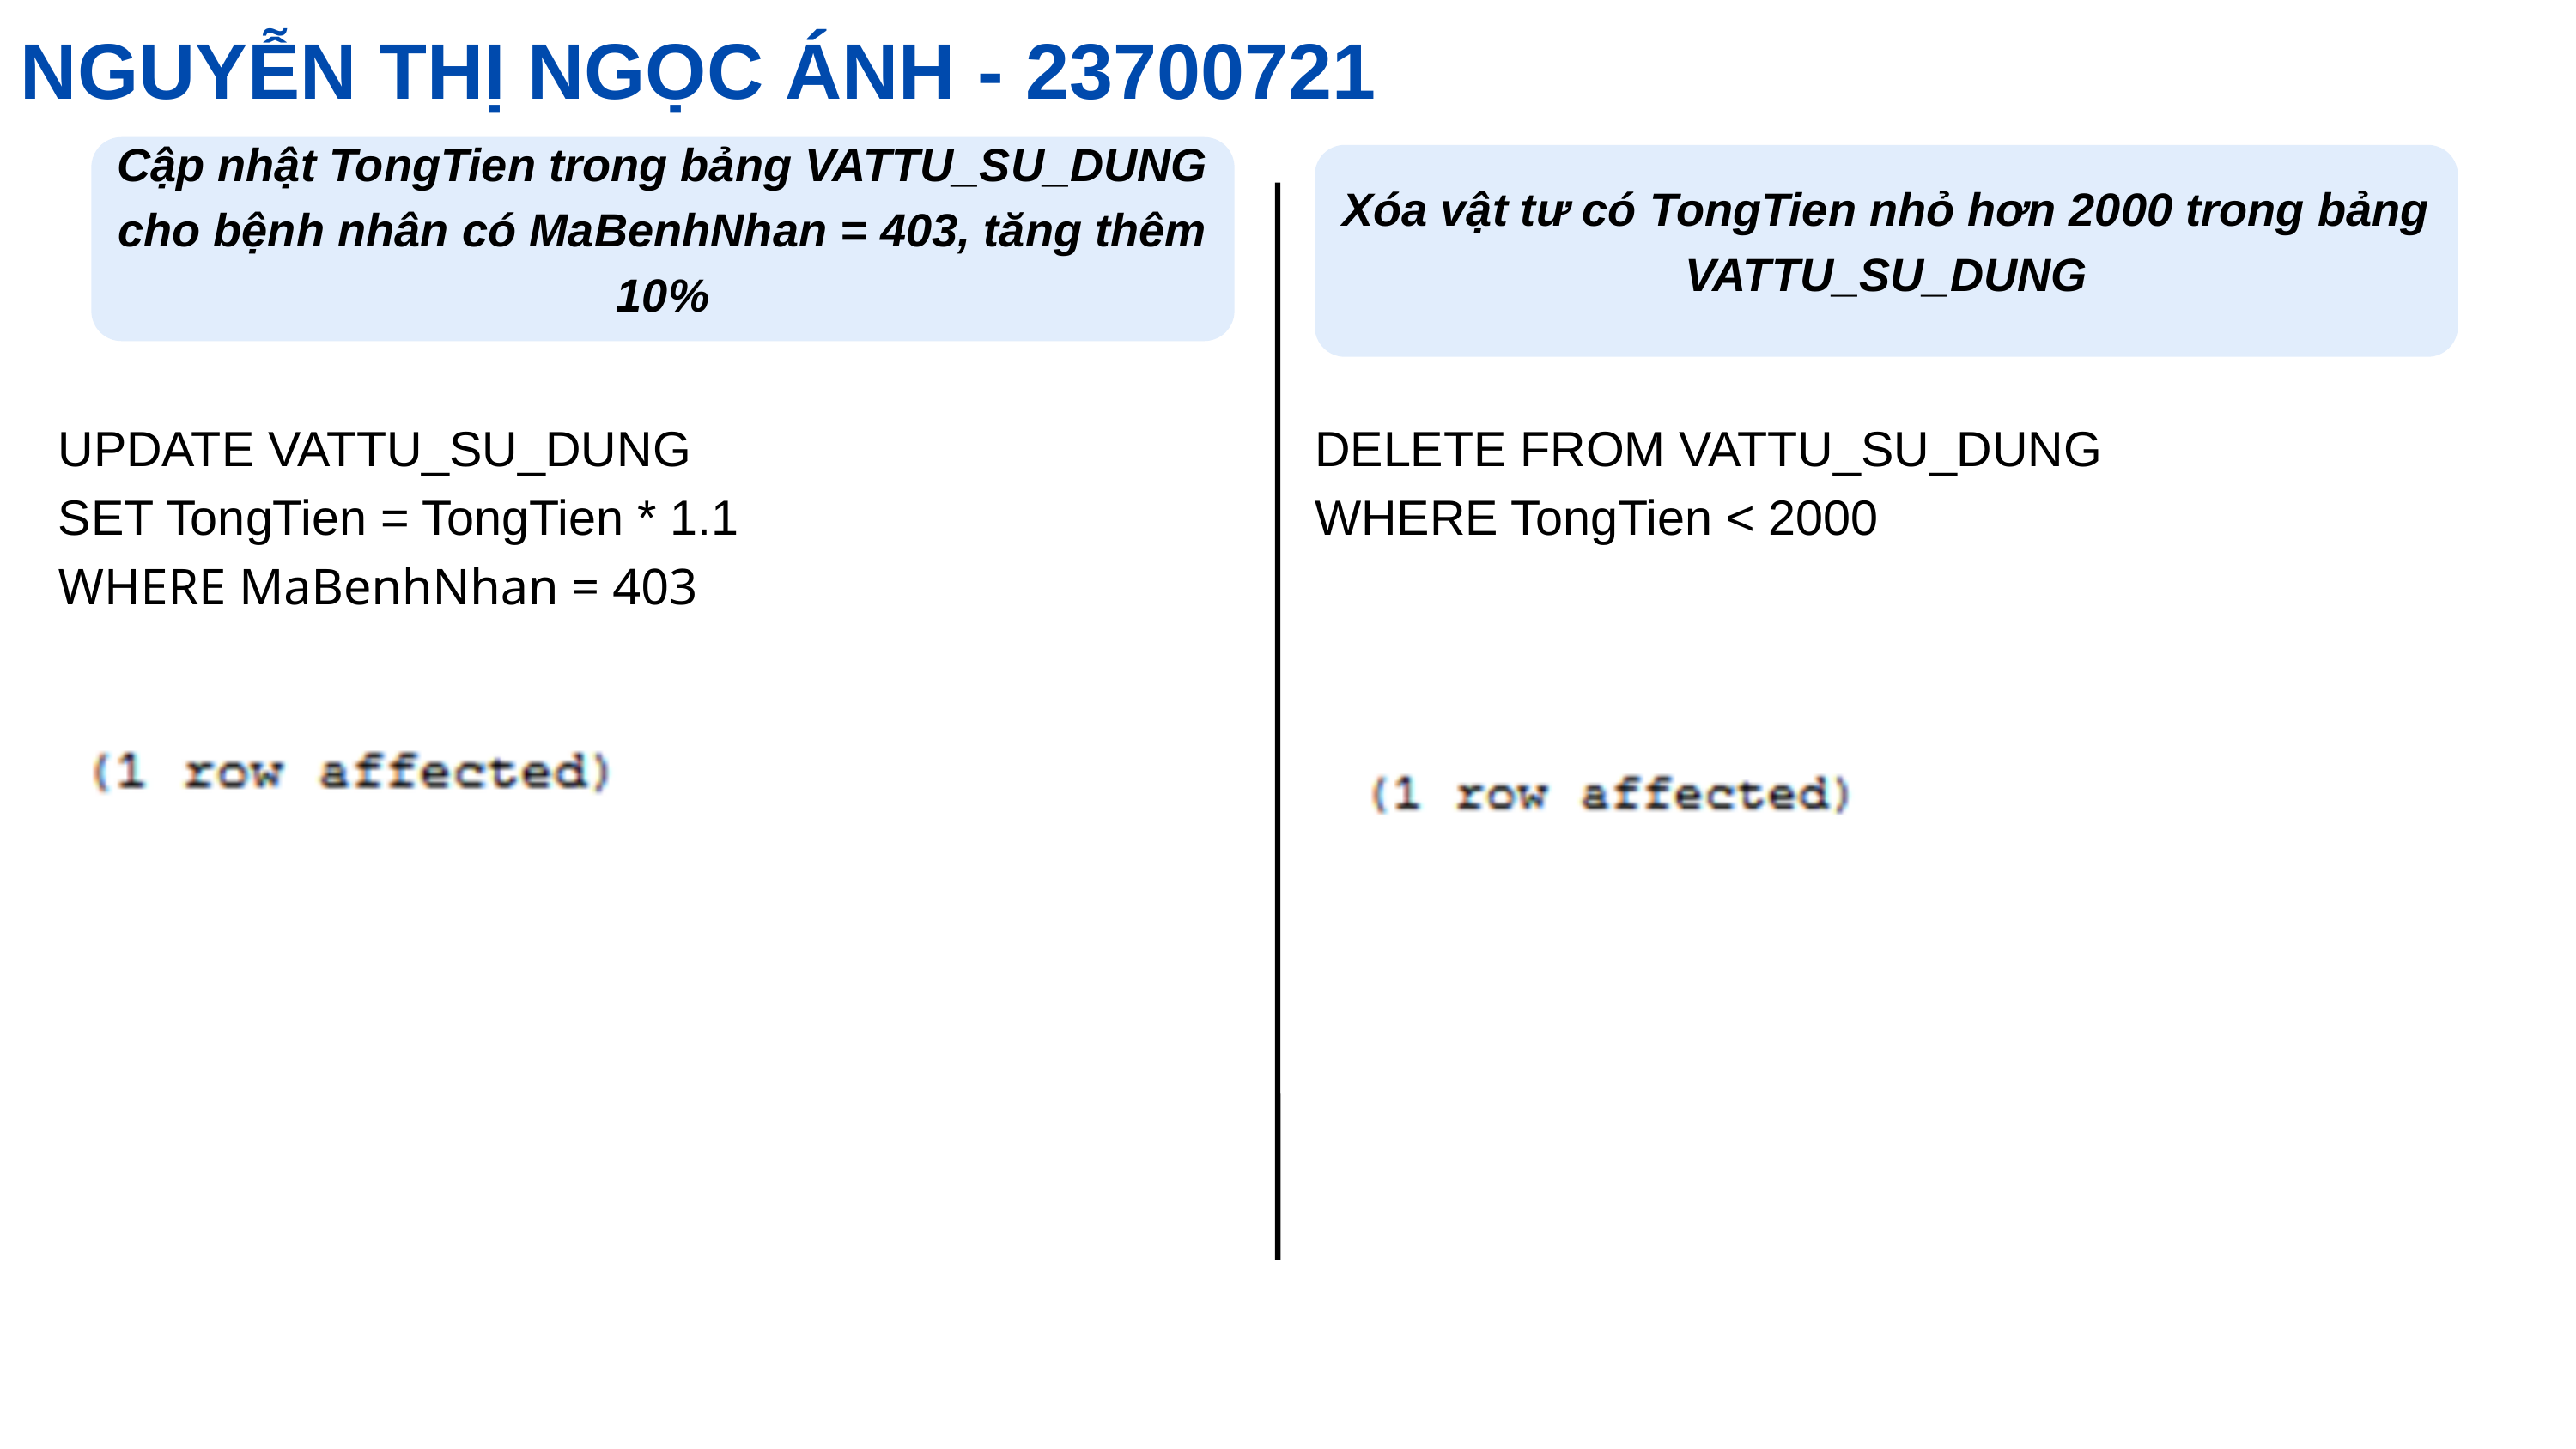

NGUYỄN THỊ NGỌC ÁNH - 23700721

Cập nhật TongTien trong bảng VATTU_SU_DUNG cho bệnh nhân có MaBenhNhan = 403, tăng thêm 10%

Xóa vật tư có TongTien nhỏ hơn 2000 trong bảng VATTU_SU_DUNG

UPDATE VATTU_SU_DUNG
SET TongTien = TongTien * 1.1
WHERE MaBenhNhan = 403
DELETE FROM VATTU_SU_DUNG
WHERE TongTien < 2000